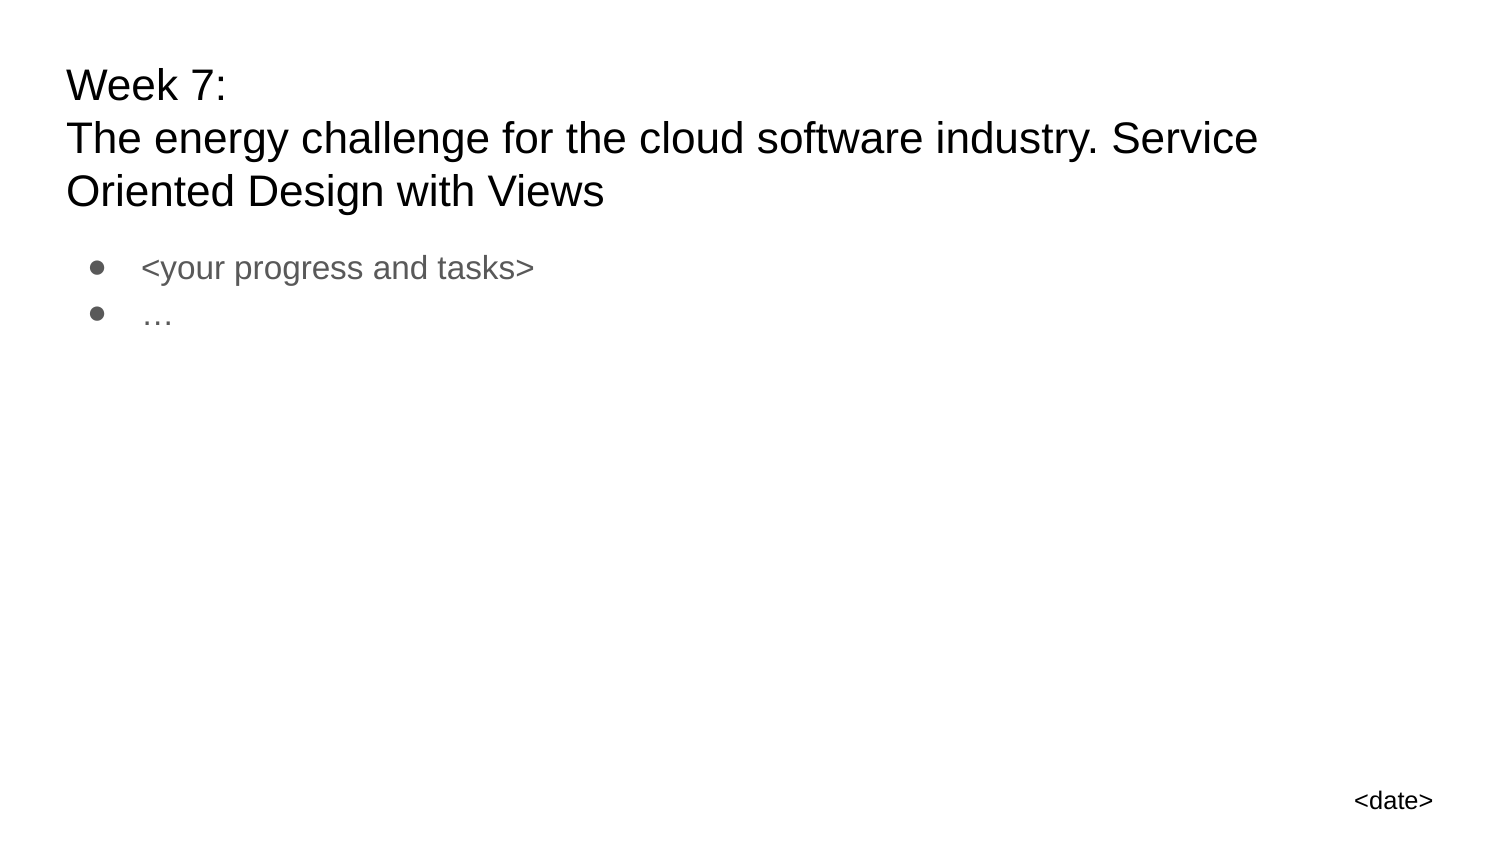

# Week 7: The energy challenge for the cloud software industry. Service Oriented Design with Views
<your progress and tasks>
…
<date>